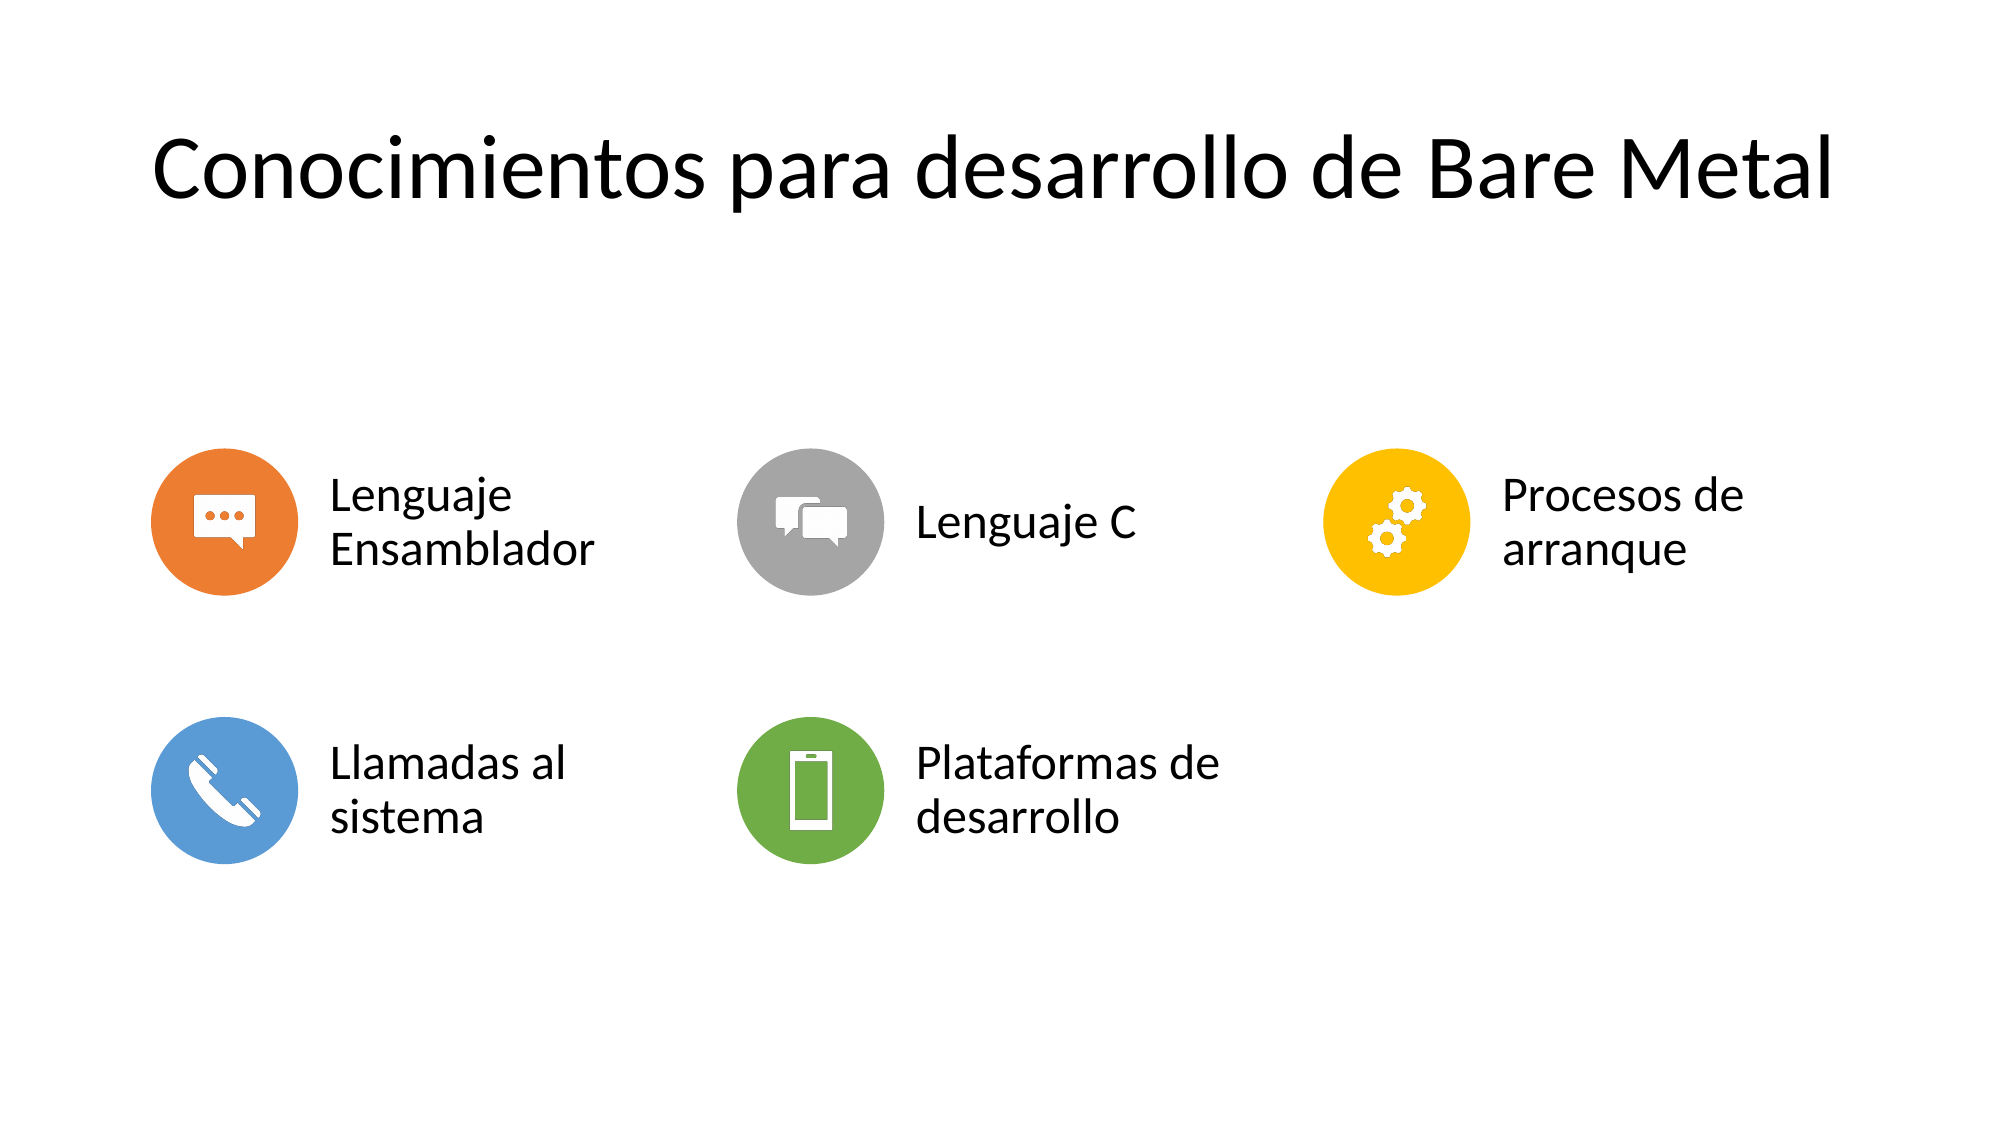

# Conocimientos para desarrollo de Bare Metal
Lenguaje Ensamblador
Lenguaje C
Procesos de arranque
Llamadas al sistema
Plataformas de desarrollo